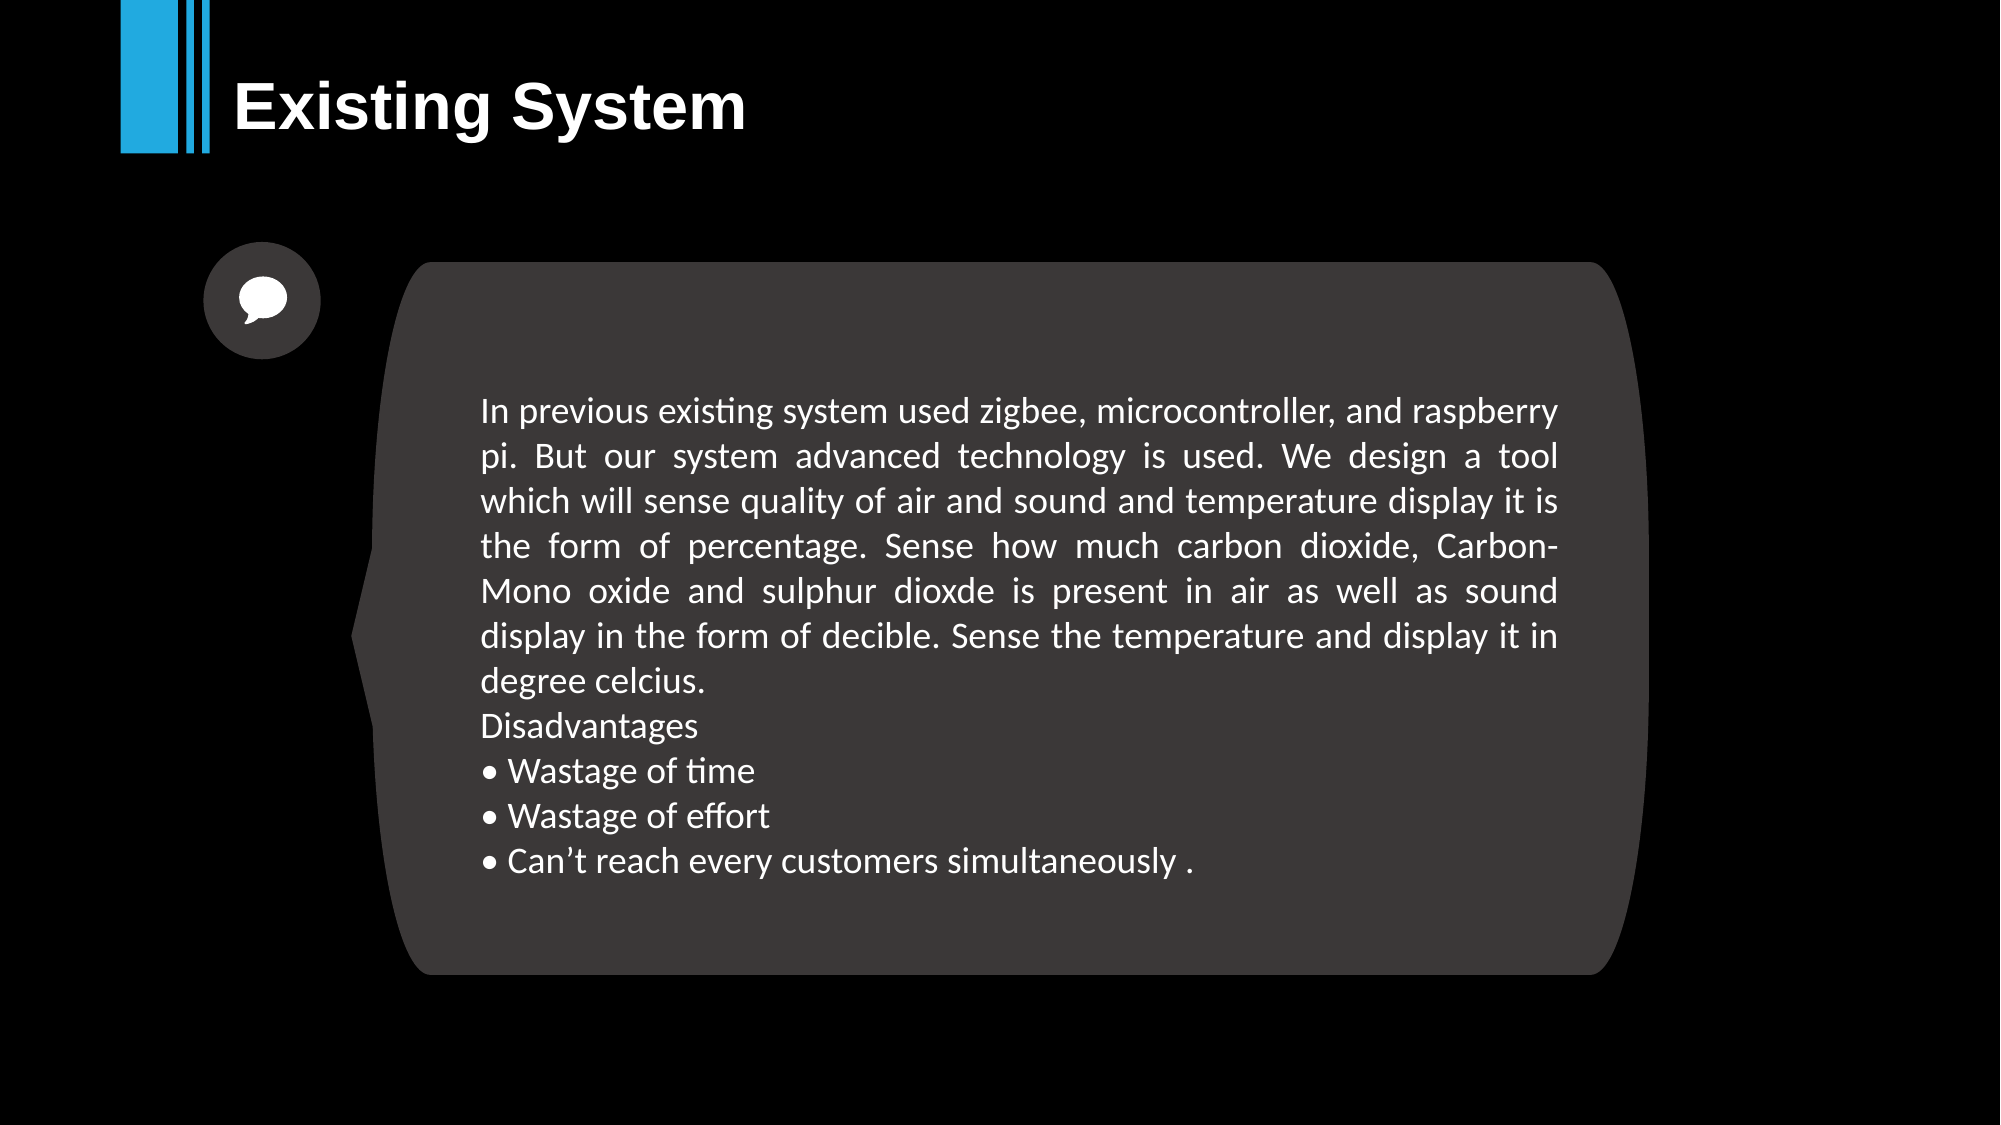

Existing System

In previous existing system used zigbee, microcontroller, and raspberry pi. But our system advanced technology is used. We design a tool which will sense quality of air and sound and temperature display it is the form of percentage. Sense how much carbon dioxide, Carbon-Mono oxide and sulphur dioxde is present in air as well as sound display in the form of decible. Sense the temperature and display it in degree celcius.
Disadvantages
• Wastage of time
• Wastage of effort
• Can’t reach every customers simultaneously .